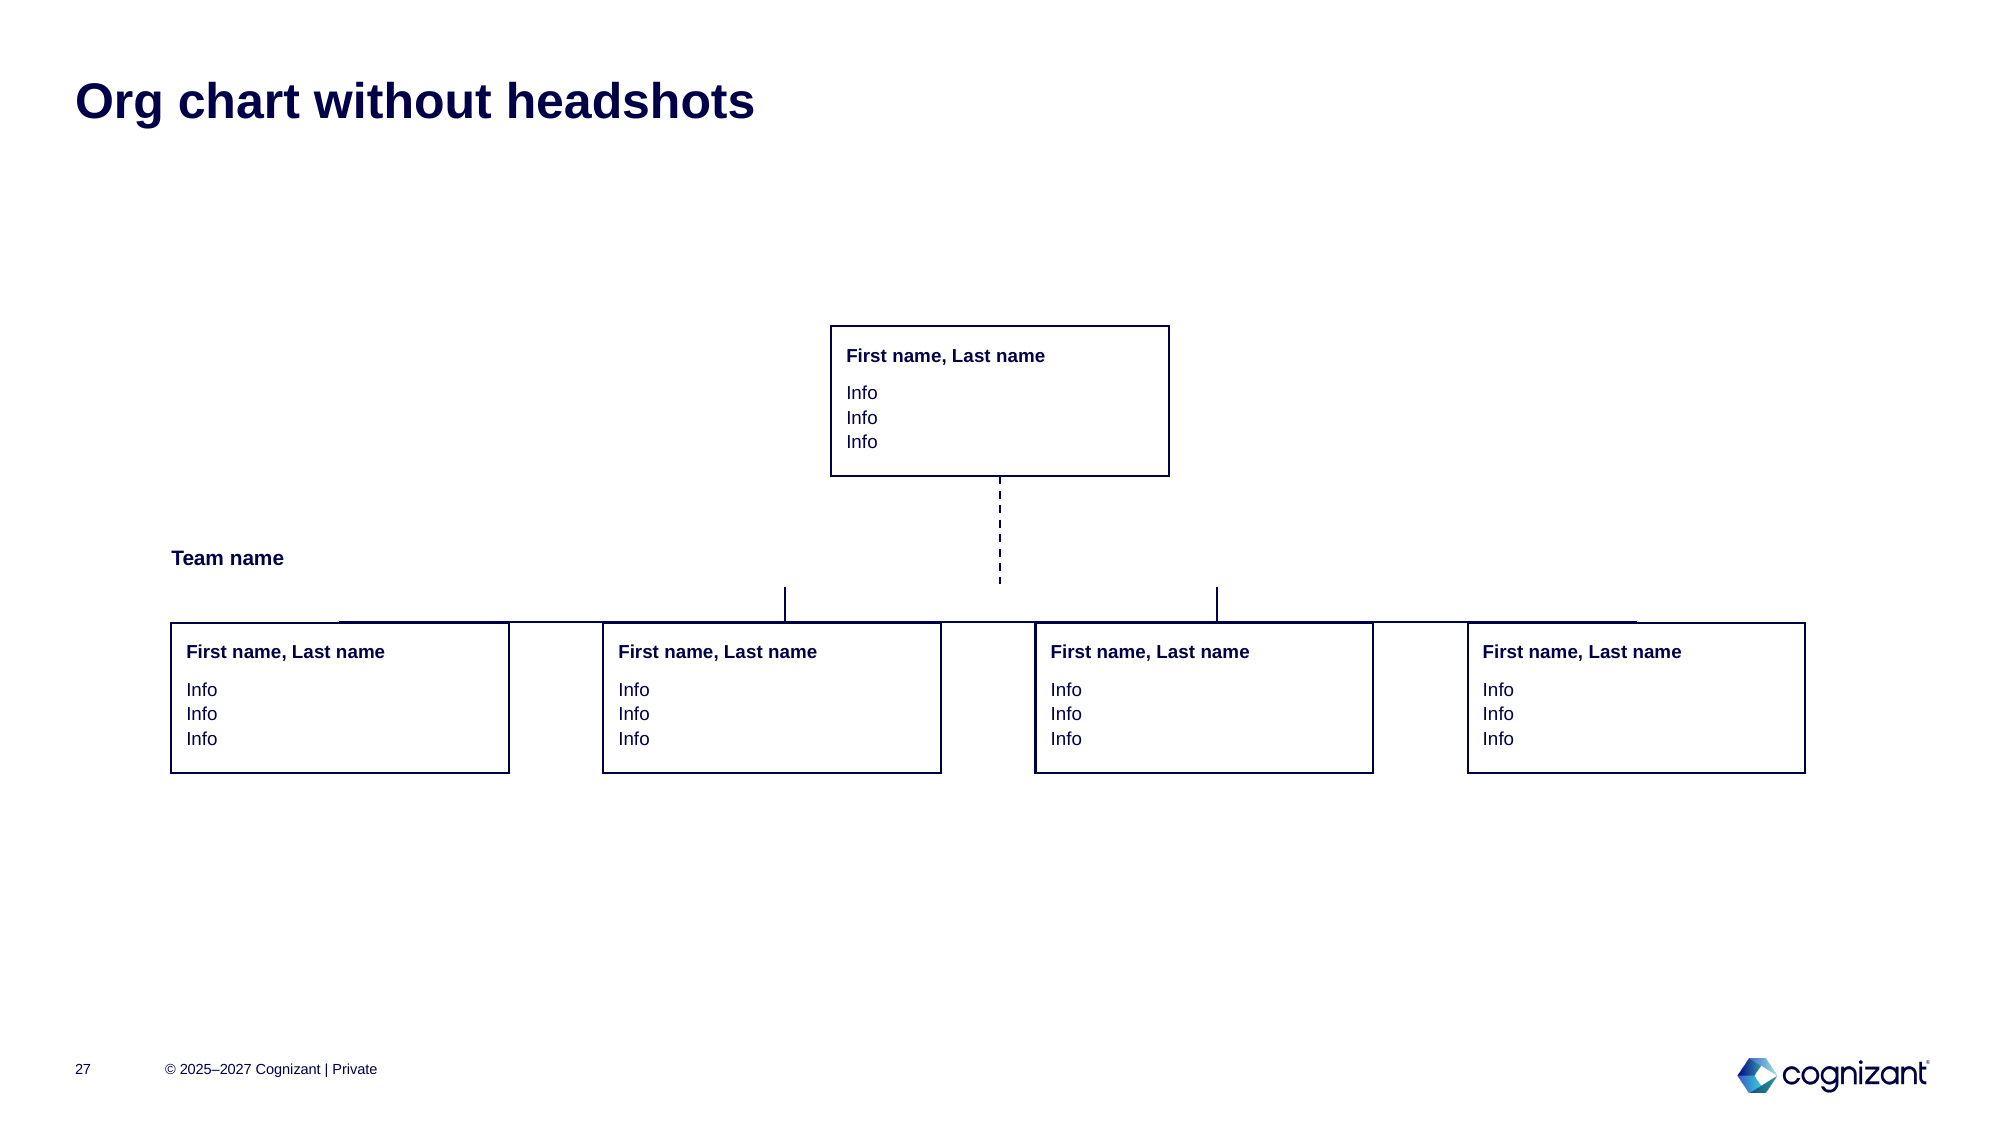

# Org chart without headshots
First name, Last name
Info
Info
Info
Team name
First name, Last name
Info
Info
Info
First name, Last name
Info
Info
Info
First name, Last name
Info
Info
Info
First name, Last name
Info
Info
Info
27
© 2025–2027 Cognizant | Private